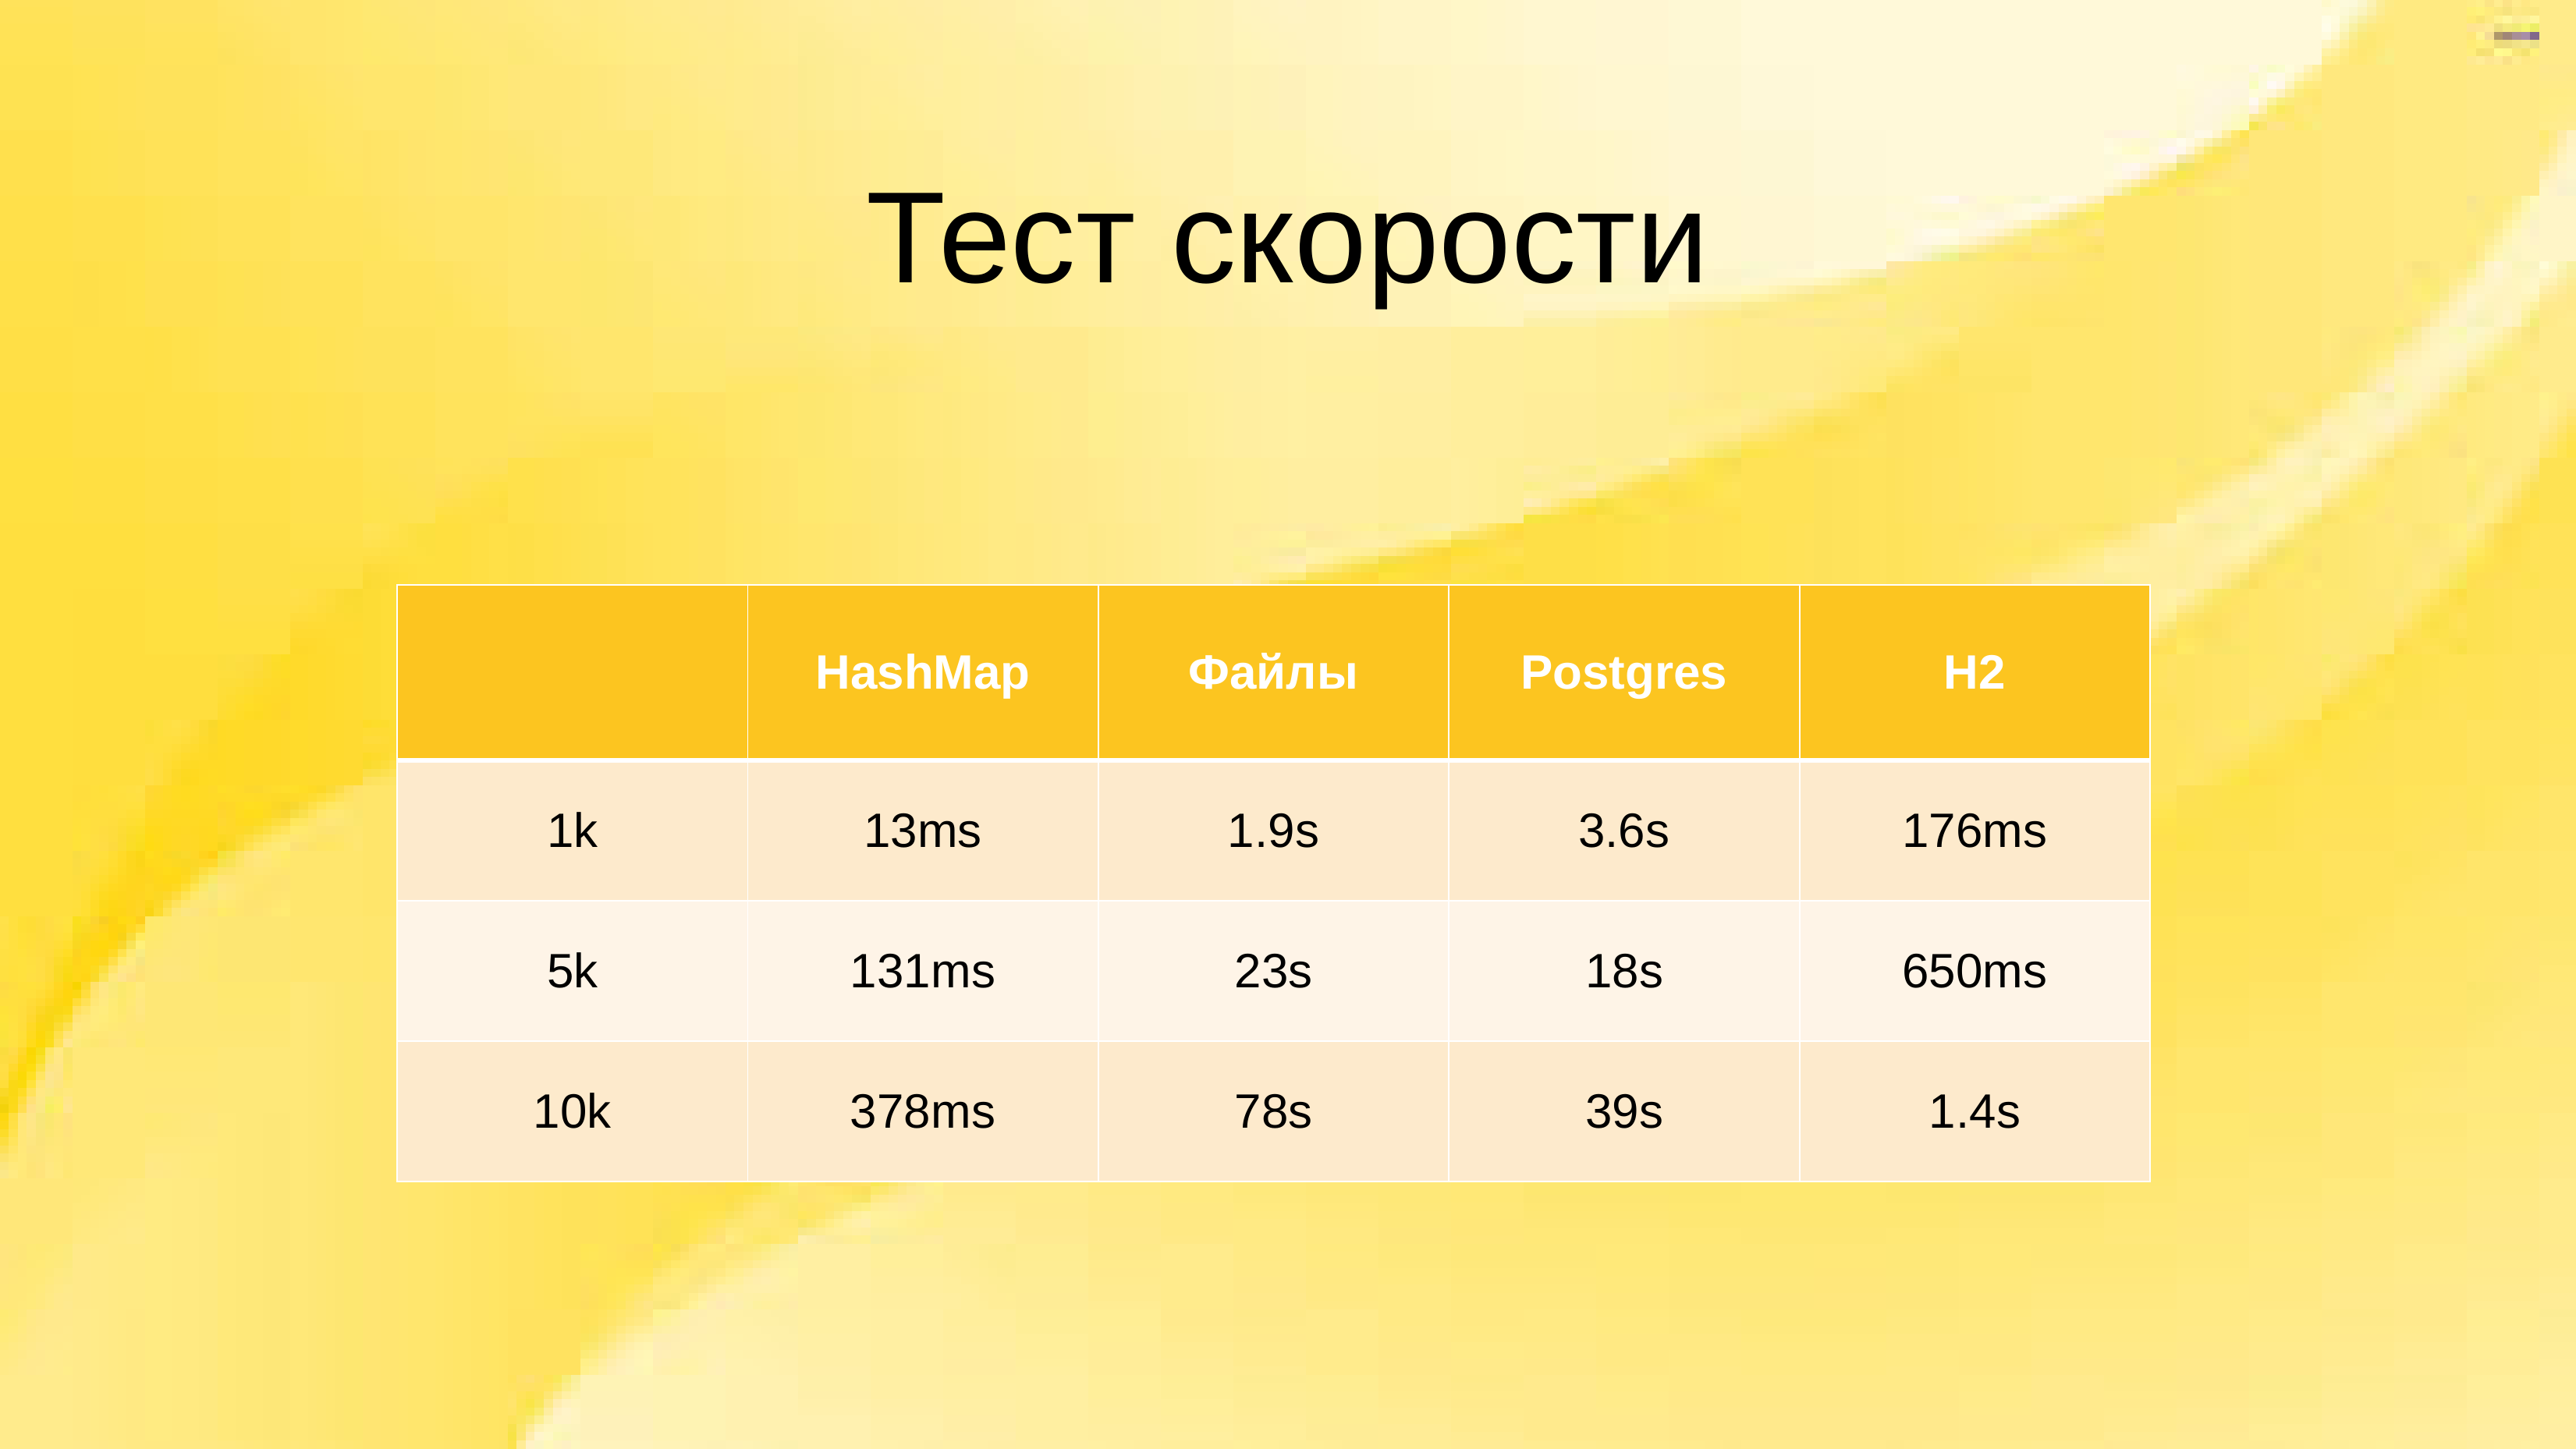

Тест скорости
|  | HashMap | Файлы | Postgres | H2 |
| --- | --- | --- | --- | --- |
| 1k | 13ms | 1.9s | 3.6s | 176ms |
| 5k | 131ms | 23s | 18s | 650ms |
| 10k | 378ms | 78s | 39s | 1.4s |